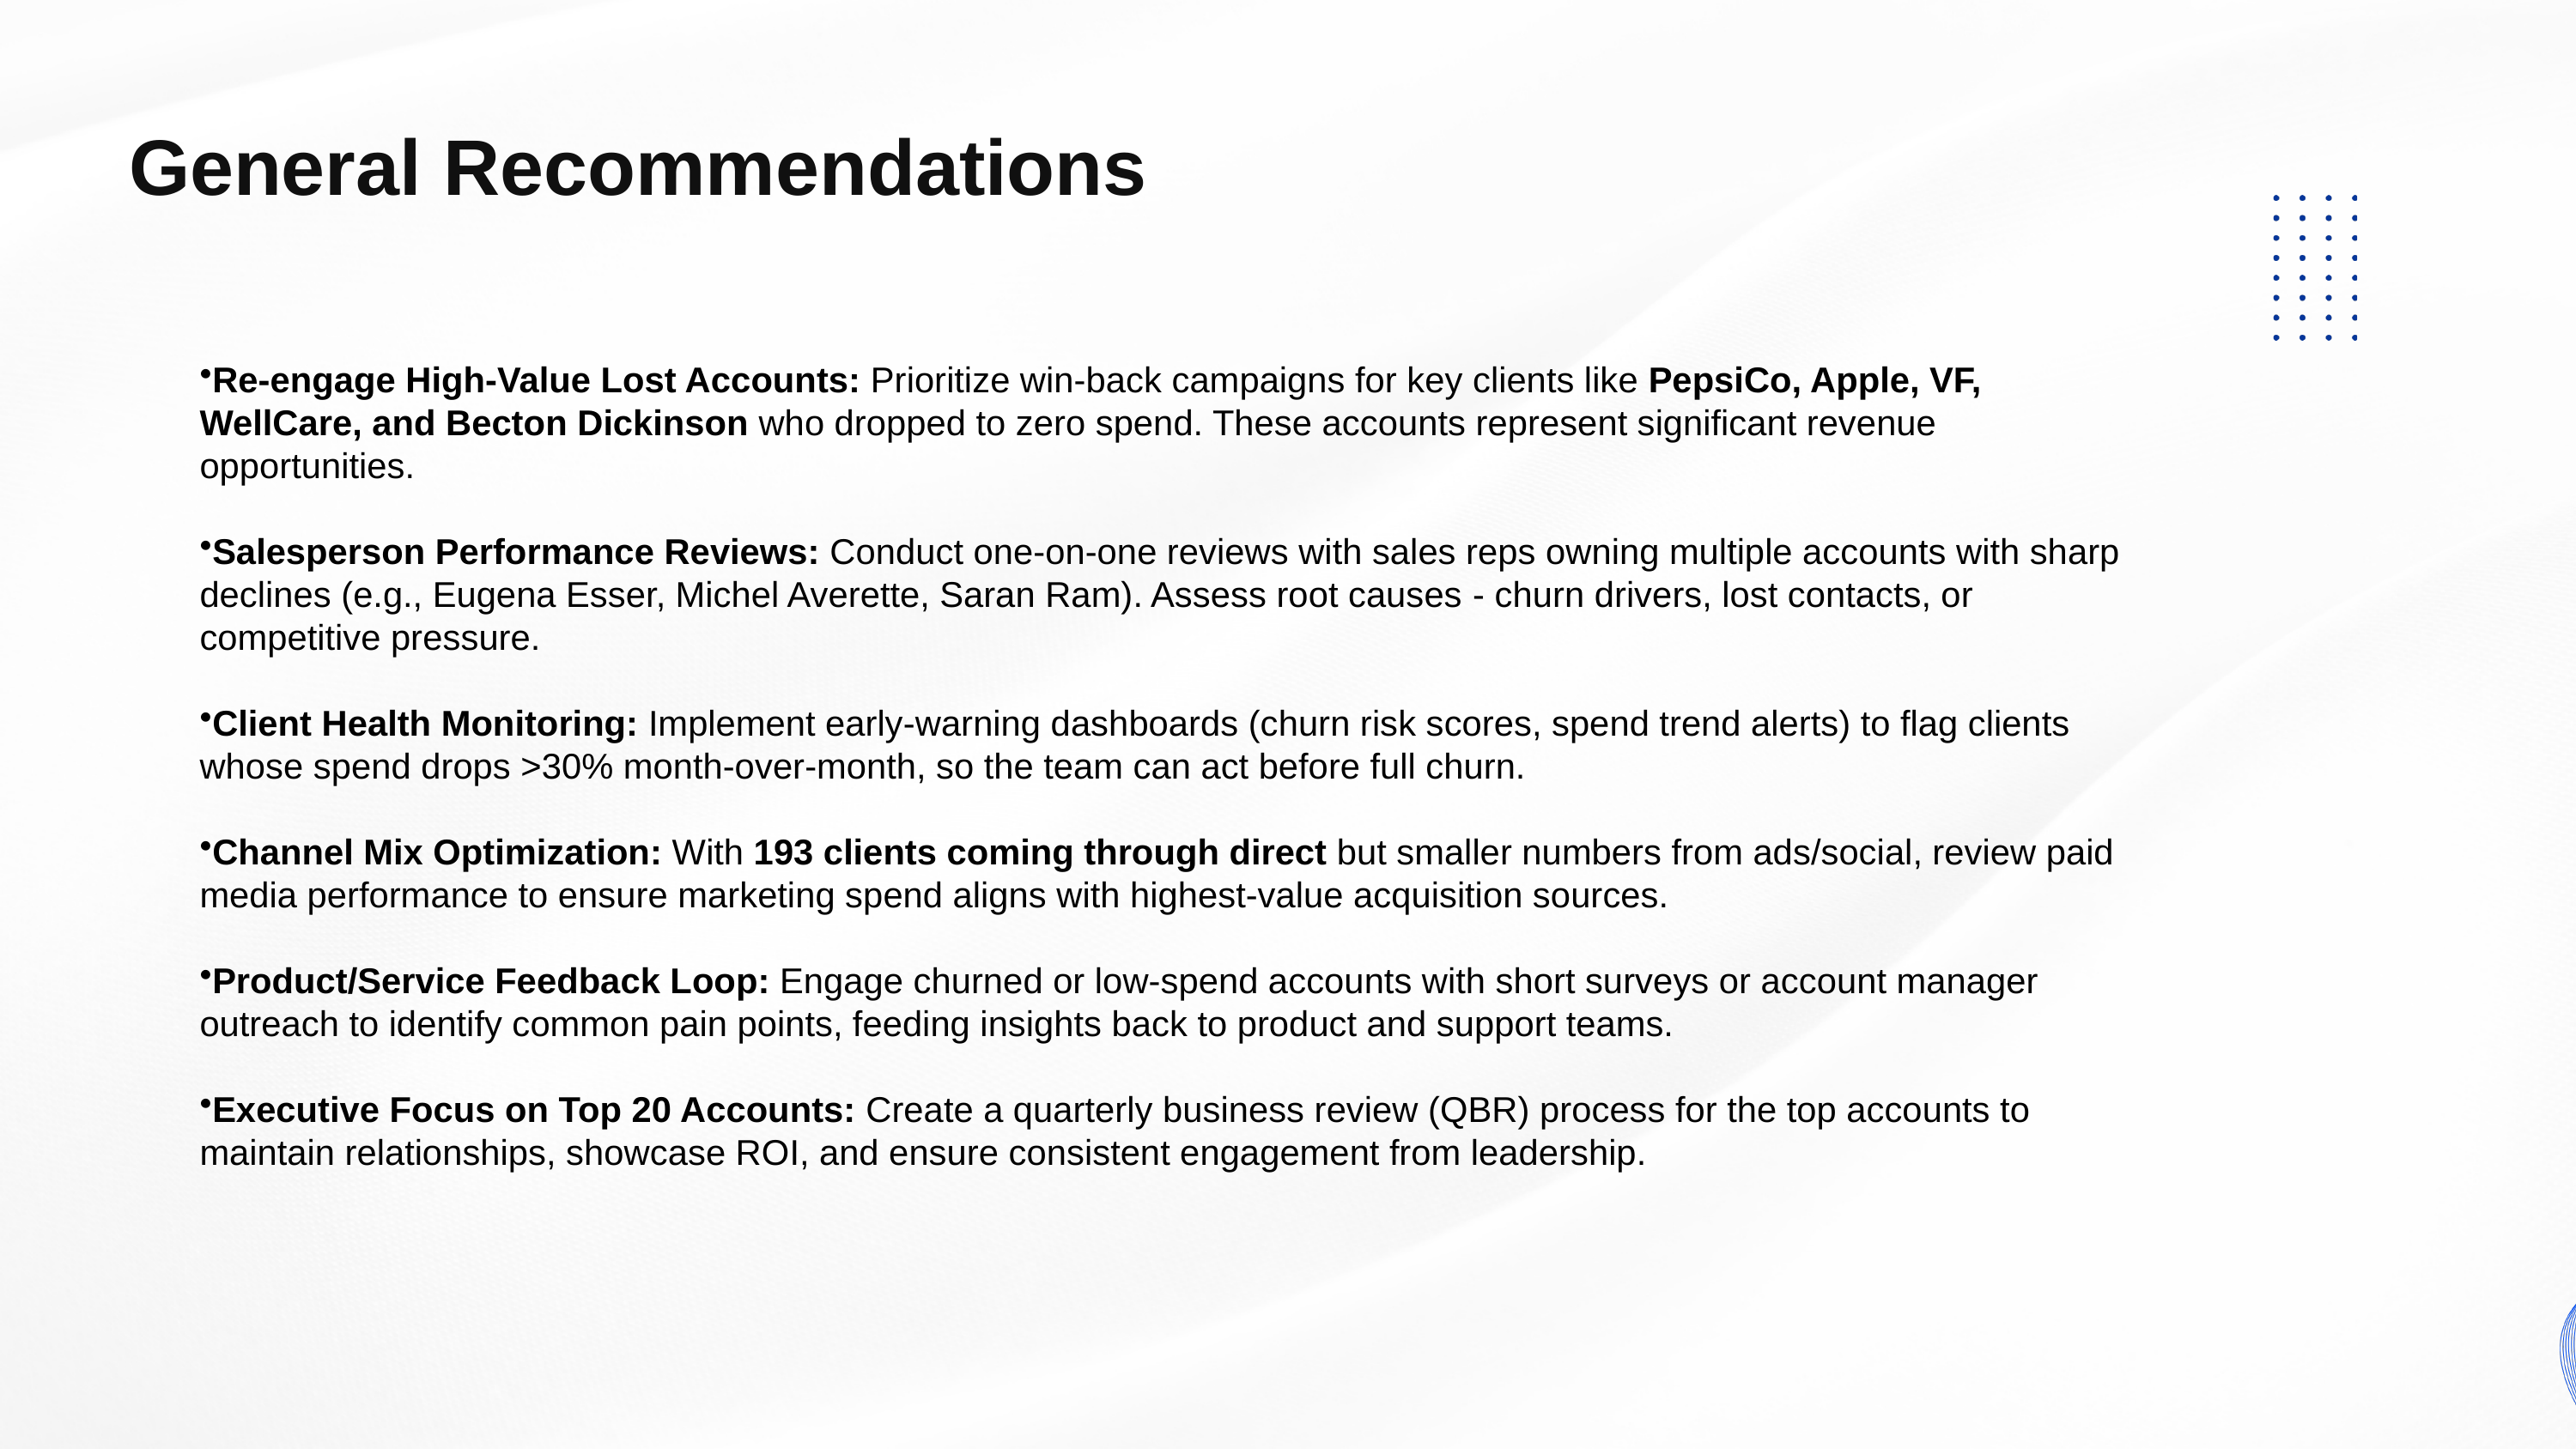

General Recommendations

Re-engage High-Value Lost Accounts: Prioritize win-back campaigns for key clients like PepsiCo, Apple, VF, WellCare, and Becton Dickinson who dropped to zero spend. These accounts represent significant revenue opportunities.

Salesperson Performance Reviews: Conduct one-on-one reviews with sales reps owning multiple accounts with sharp declines (e.g., Eugena Esser, Michel Averette, Saran Ram). Assess root causes - churn drivers, lost contacts, or competitive pressure.

Client Health Monitoring: Implement early-warning dashboards (churn risk scores, spend trend alerts) to flag clients whose spend drops >30% month-over-month, so the team can act before full churn.

Channel Mix Optimization: With 193 clients coming through direct but smaller numbers from ads/social, review paid media performance to ensure marketing spend aligns with highest-value acquisition sources.

Product/Service Feedback Loop: Engage churned or low-spend accounts with short surveys or account manager outreach to identify common pain points, feeding insights back to product and support teams.

Executive Focus on Top 20 Accounts: Create a quarterly business review (QBR) process for the top accounts to maintain relationships, showcase ROI, and ensure consistent engagement from leadership.